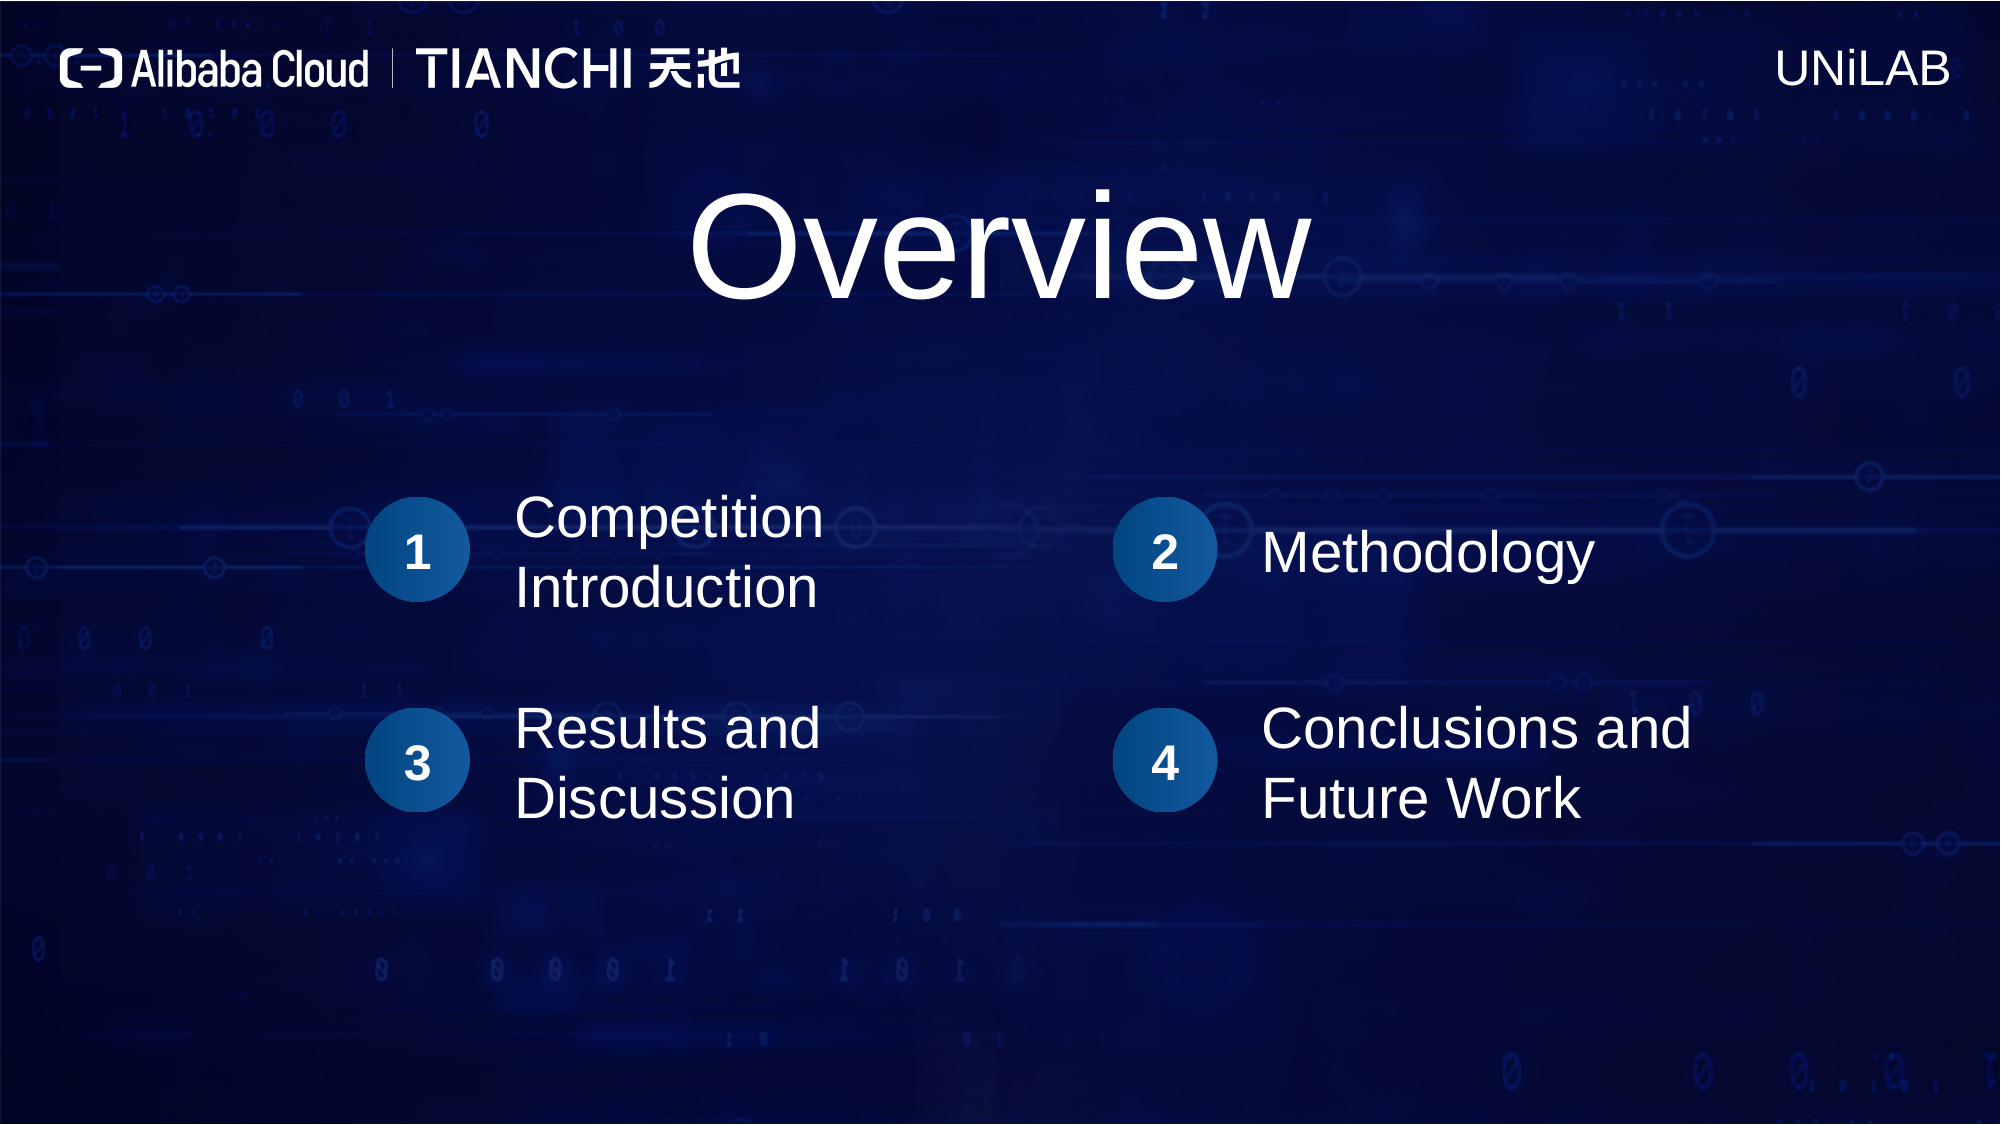

Overview
Competition Introduction
1
2
Methodology
Results and Discussion
Conclusions and Future Work
3
4